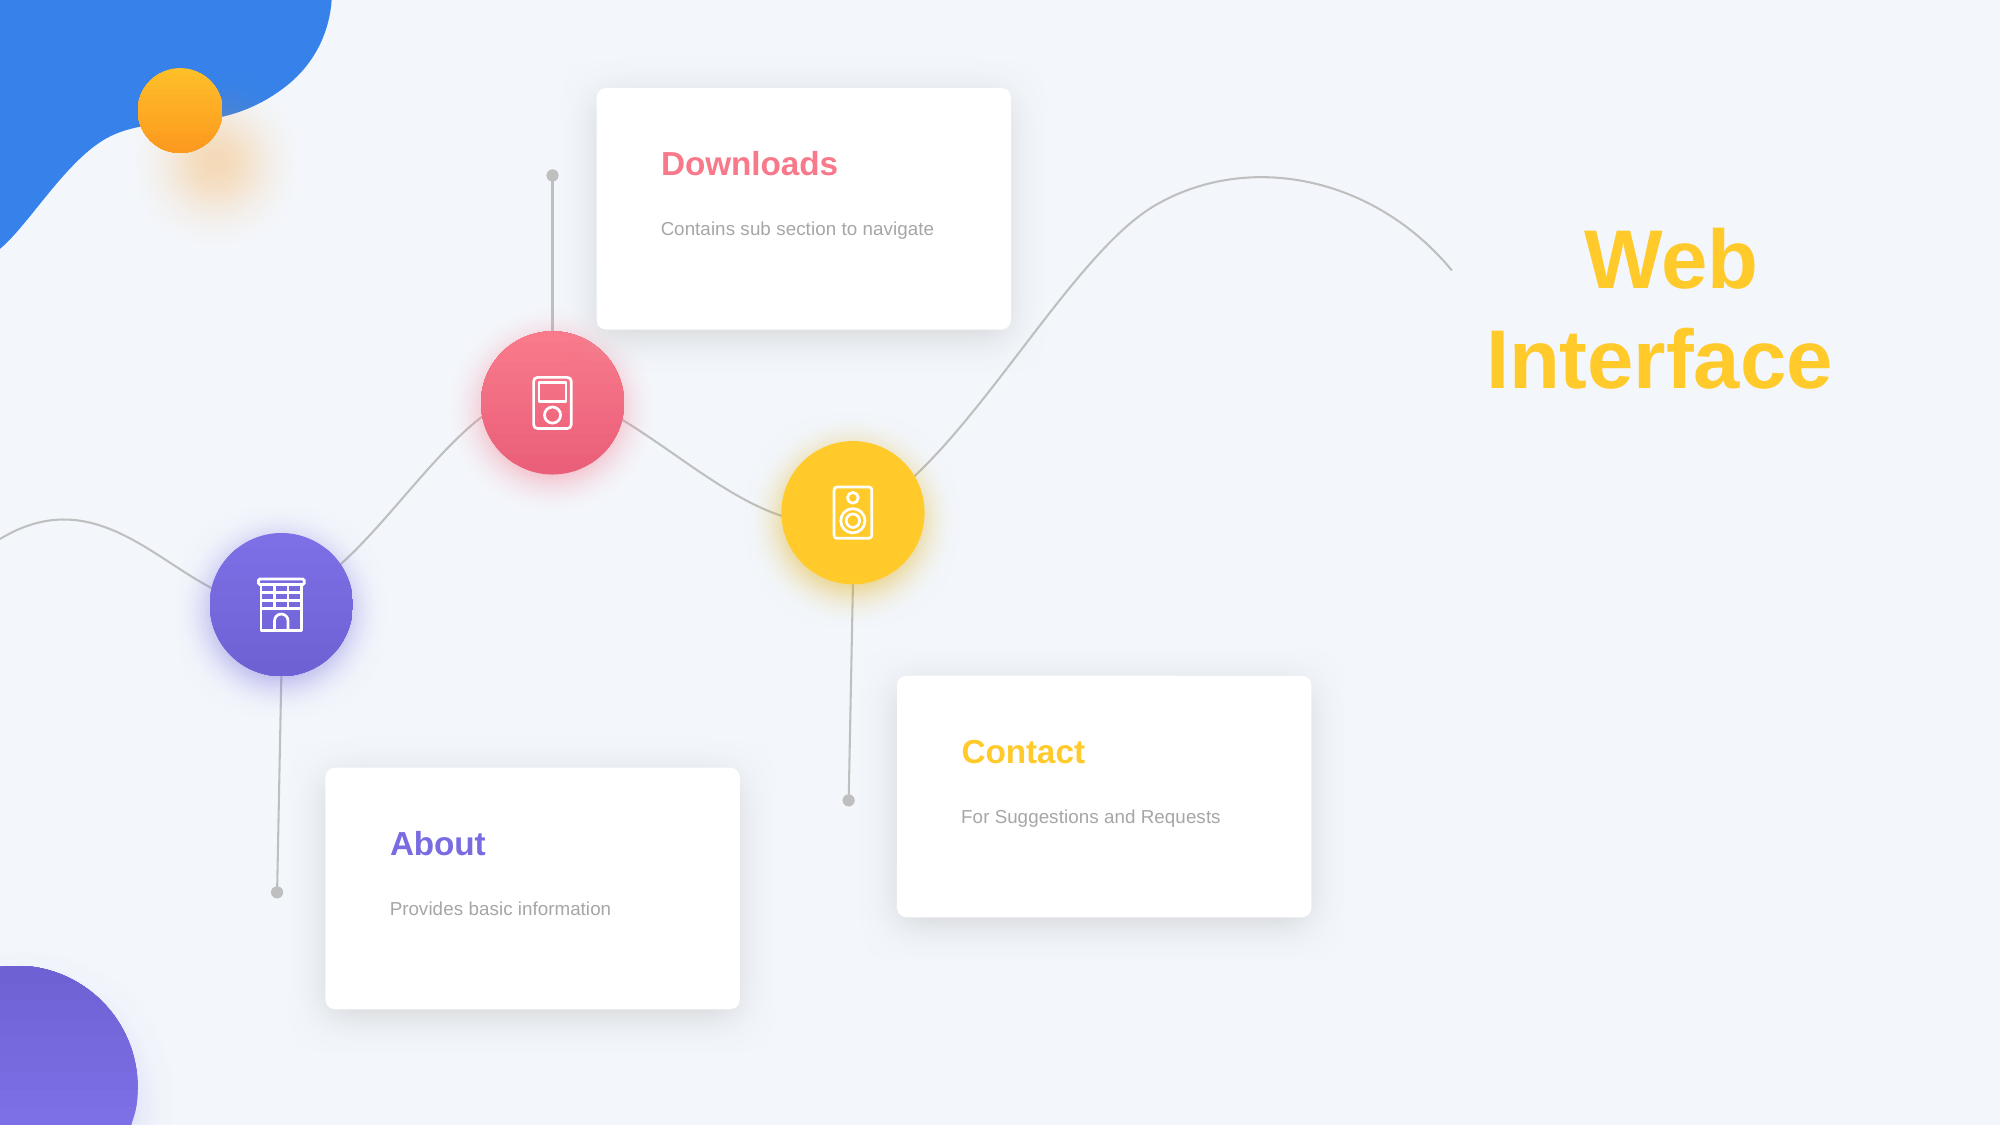

Downloads
Contains sub section to navigate

 Web Interface

Contact
For Suggestions and Requests

About
Provides basic information